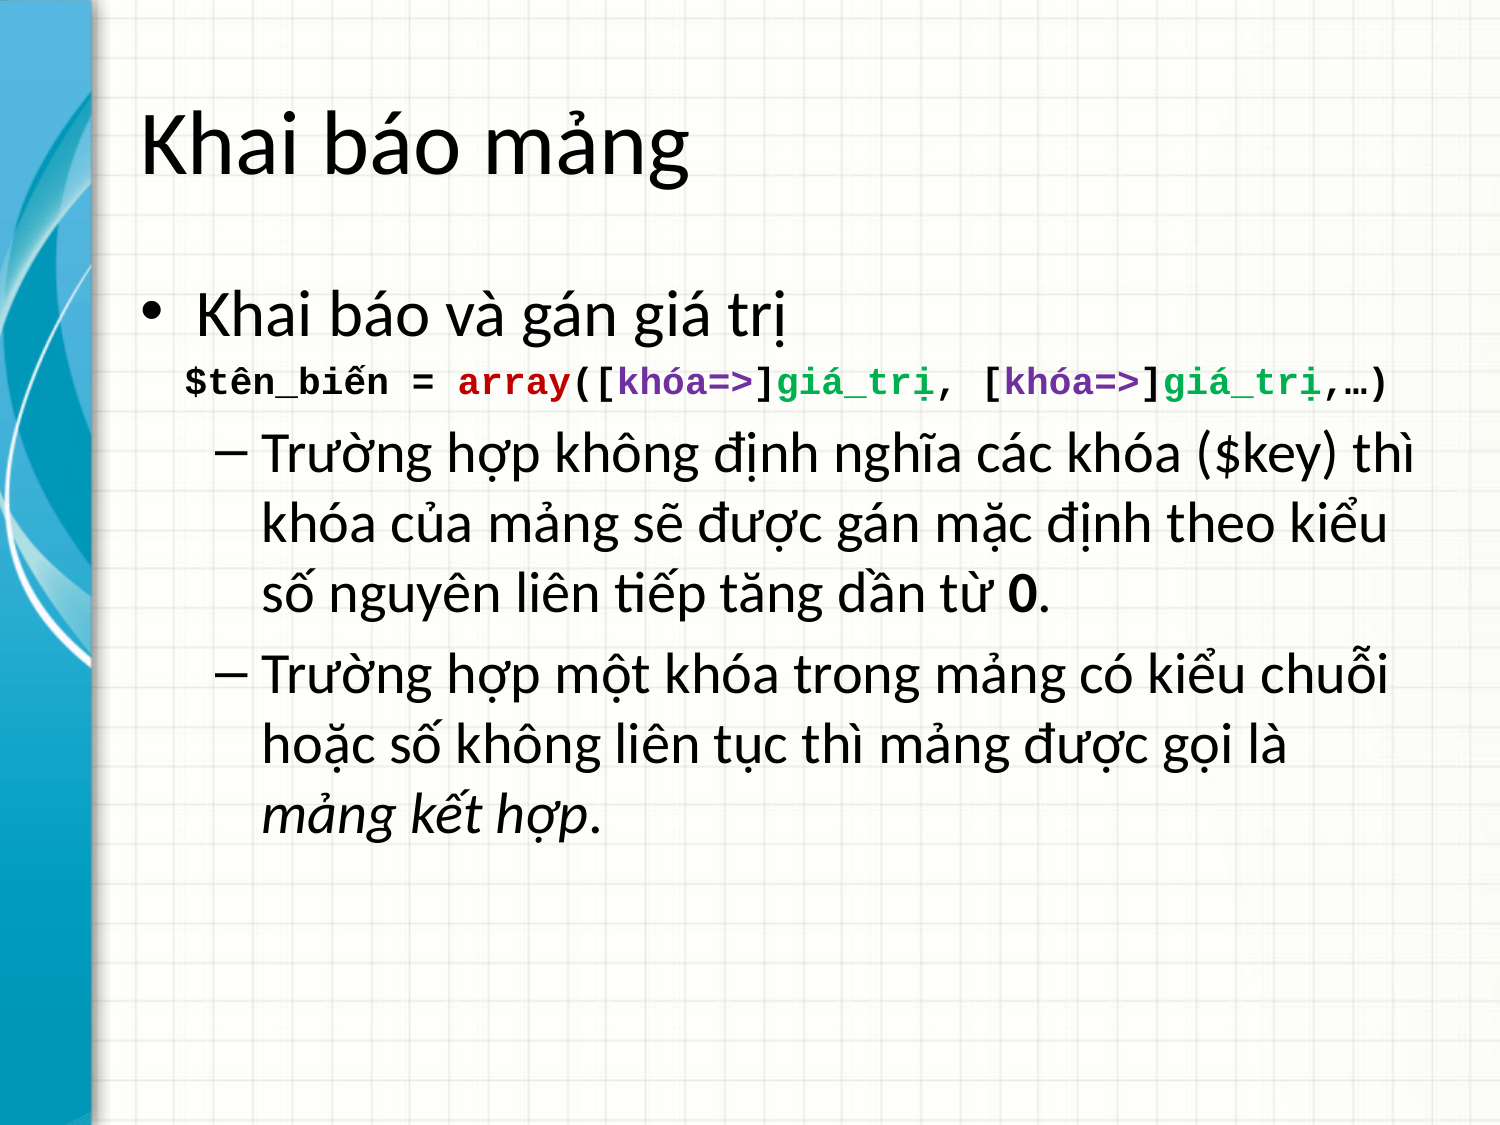

# Khai báo mảng
Khai báo và gán giá trị
$tên_biến = array([khóa=>]giá_trị, [khóa=>]giá_trị,…)
Trường hợp không định nghĩa các khóa ($key) thì khóa của mảng sẽ được gán mặc định theo kiểu số nguyên liên tiếp tăng dần từ 0.
Trường hợp một khóa trong mảng có kiểu chuỗi hoặc số không liên tục thì mảng được gọi là mảng kết hợp.